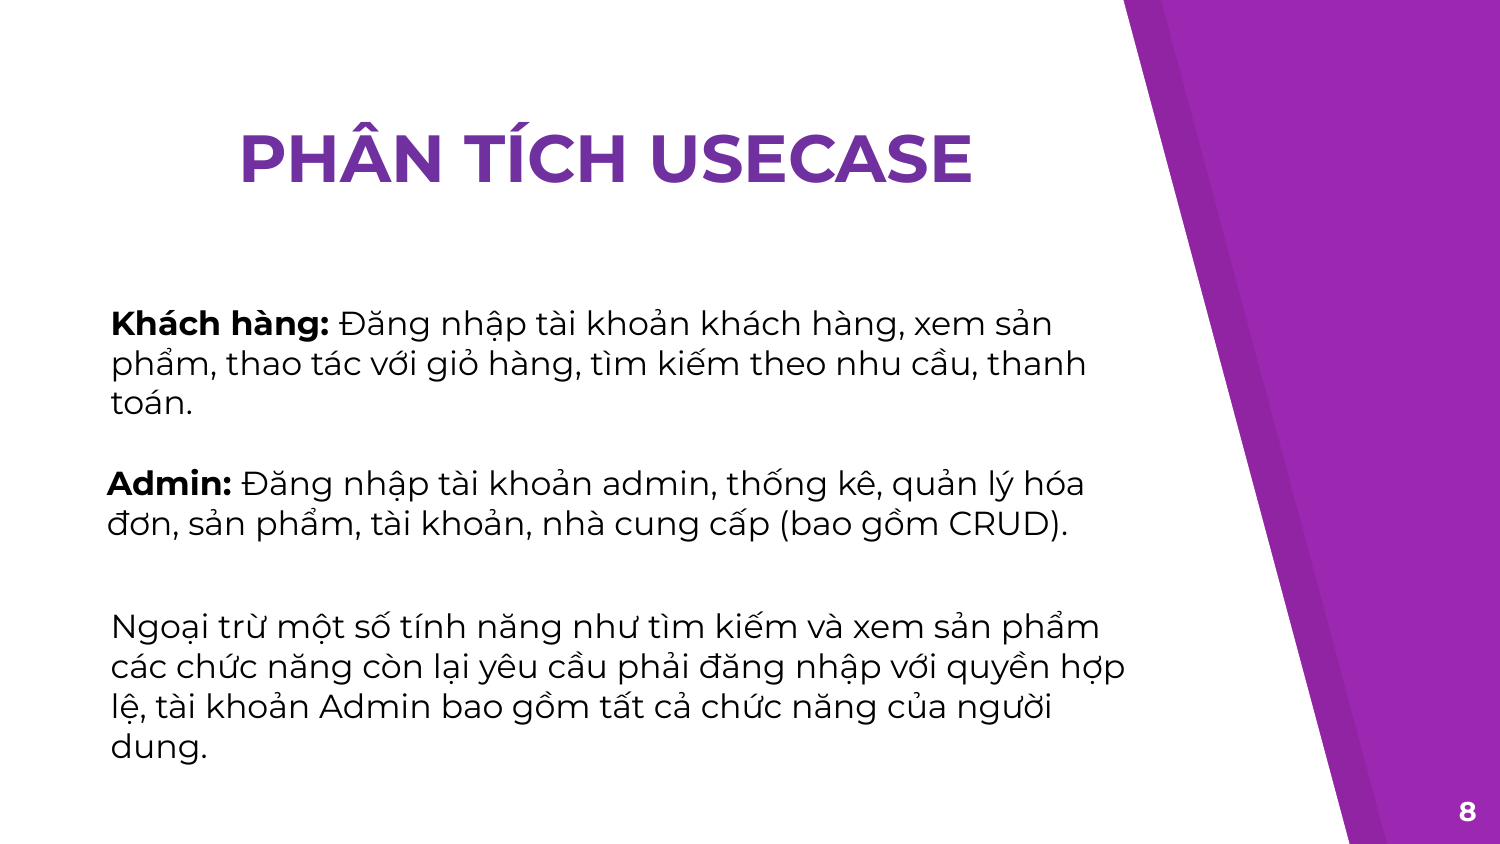

PHÂN TÍCH USECASE
Khách hàng: Đăng nhập tài khoản khách hàng, xem sản phẩm, thao tác với giỏ hàng, tìm kiếm theo nhu cầu, thanh toán.
Admin: Đăng nhập tài khoản admin, thống kê, quản lý hóa đơn, sản phẩm, tài khoản, nhà cung cấp (bao gồm CRUD).
Ngoại trừ một số tính năng như tìm kiếm và xem sản phẩm các chức năng còn lại yêu cầu phải đăng nhập với quyền hợp lệ, tài khoản Admin bao gồm tất cả chức năng của người dung.
8